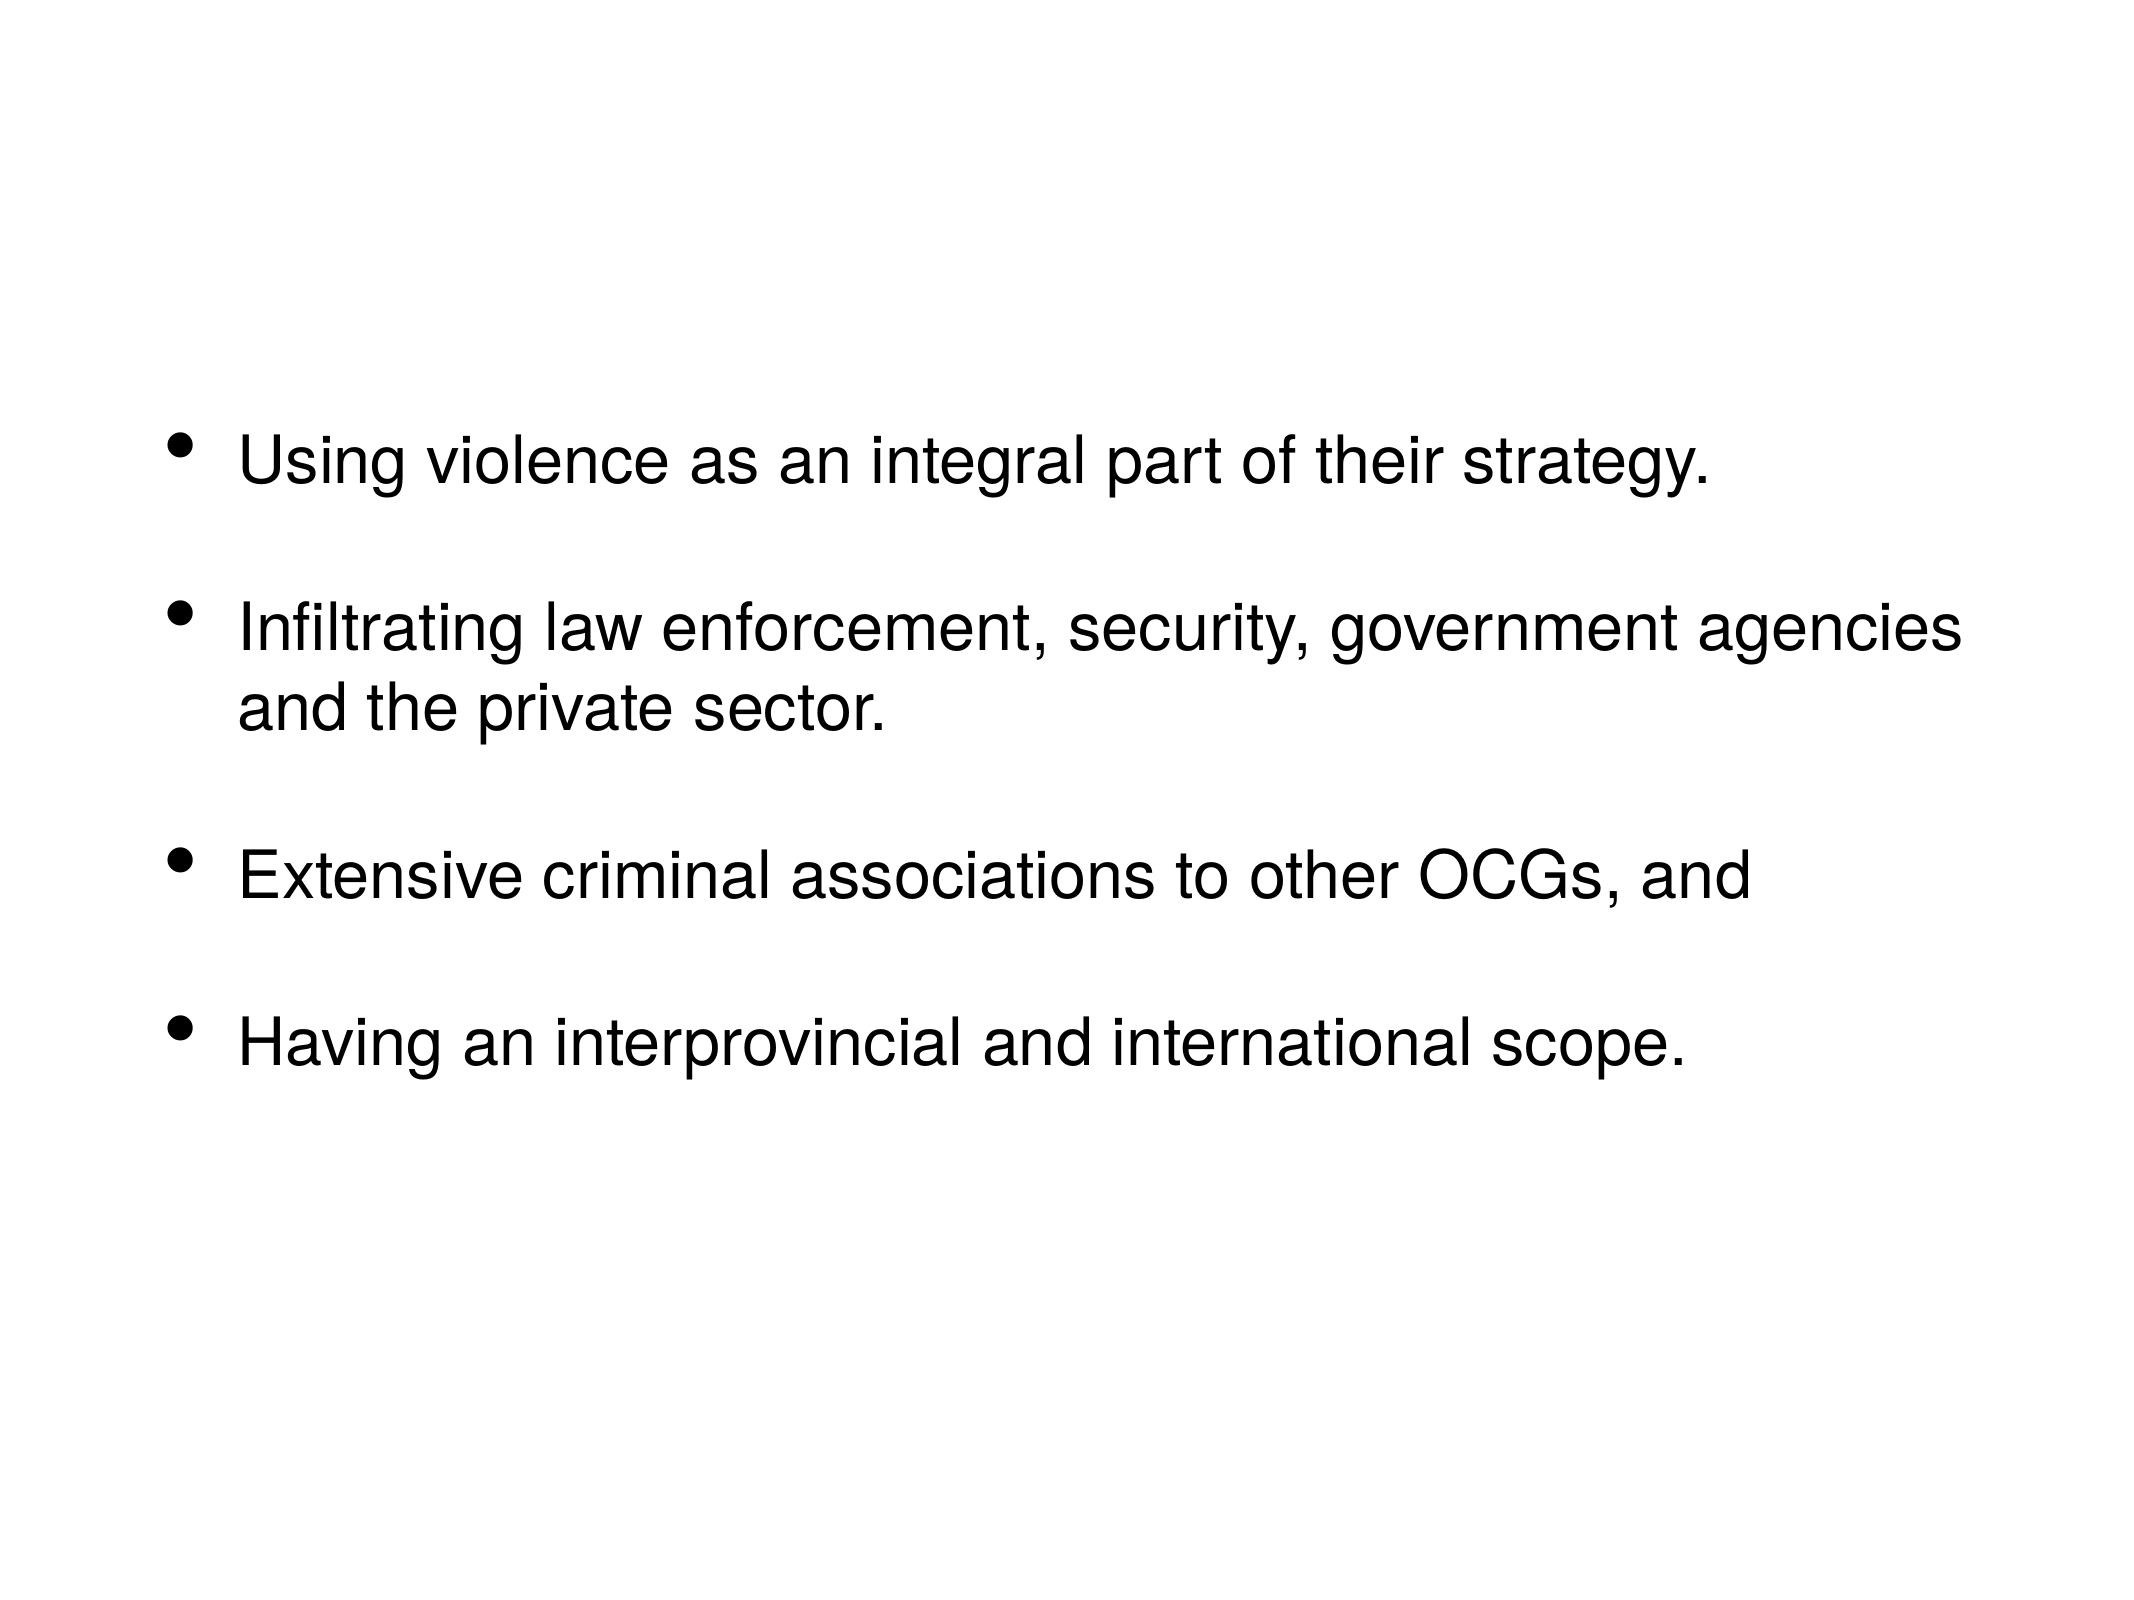

Using violence as an integral part of their strategy.
Infiltrating law enforcement, security, government agencies and the private sector.
Extensive criminal associations to other OCGs, and
Having an interprovincial and international scope.